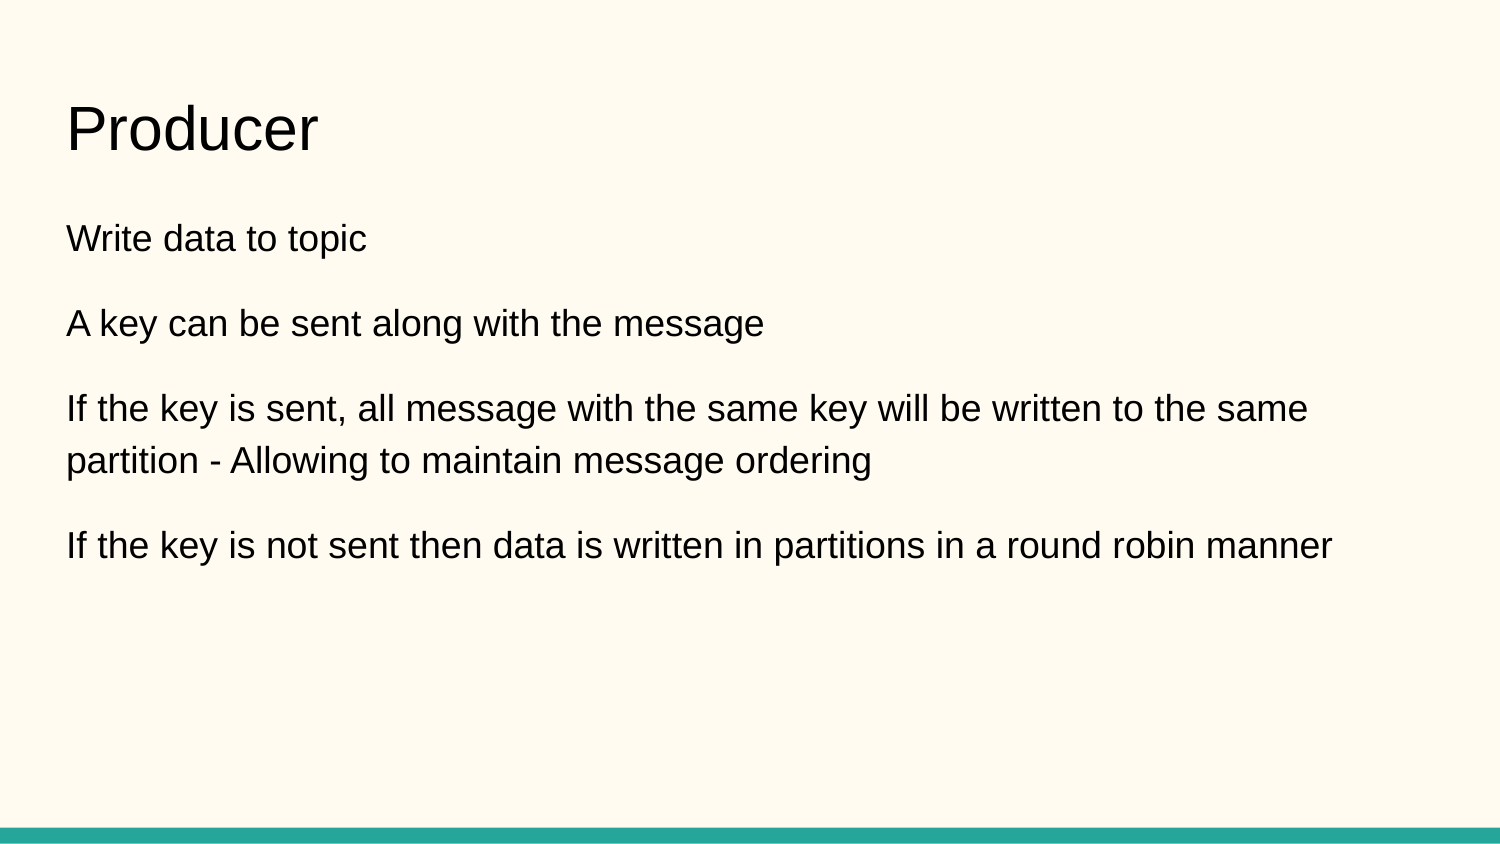

# Producer
Write data to topic
A key can be sent along with the message
If the key is sent, all message with the same key will be written to the same partition - Allowing to maintain message ordering
If the key is not sent then data is written in partitions in a round robin manner